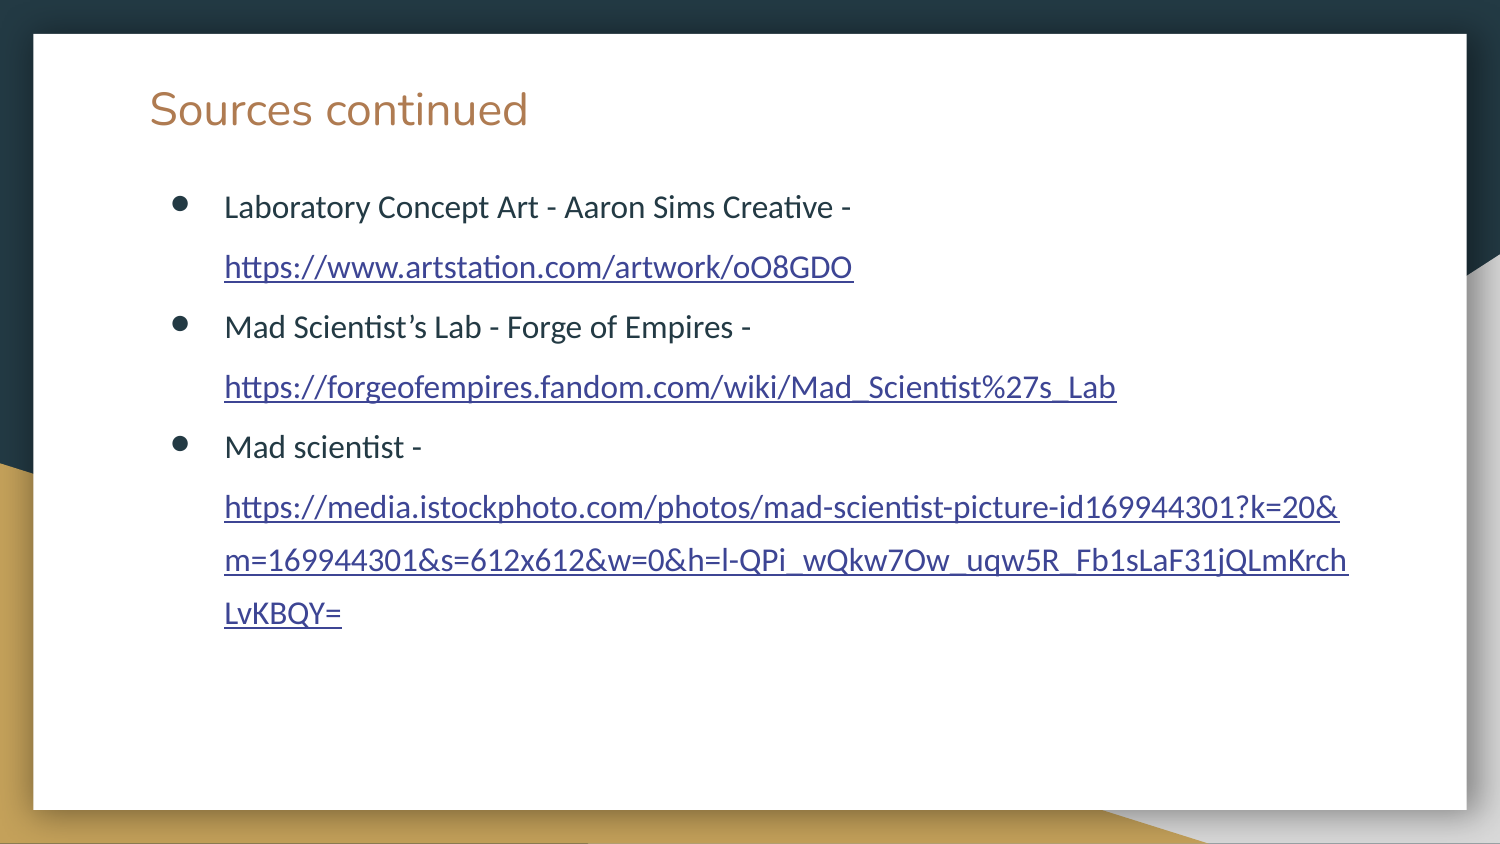

# Sources continued
Laboratory Concept Art - Aaron Sims Creative - https://www.artstation.com/artwork/oO8GDO
Mad Scientist’s Lab - Forge of Empires - https://forgeofempires.fandom.com/wiki/Mad_Scientist%27s_Lab
Mad scientist - https://media.istockphoto.com/photos/mad-scientist-picture-id169944301?k=20&m=169944301&s=612x612&w=0&h=l-QPi_wQkw7Ow_uqw5R_Fb1sLaF31jQLmKrchLvKBQY=